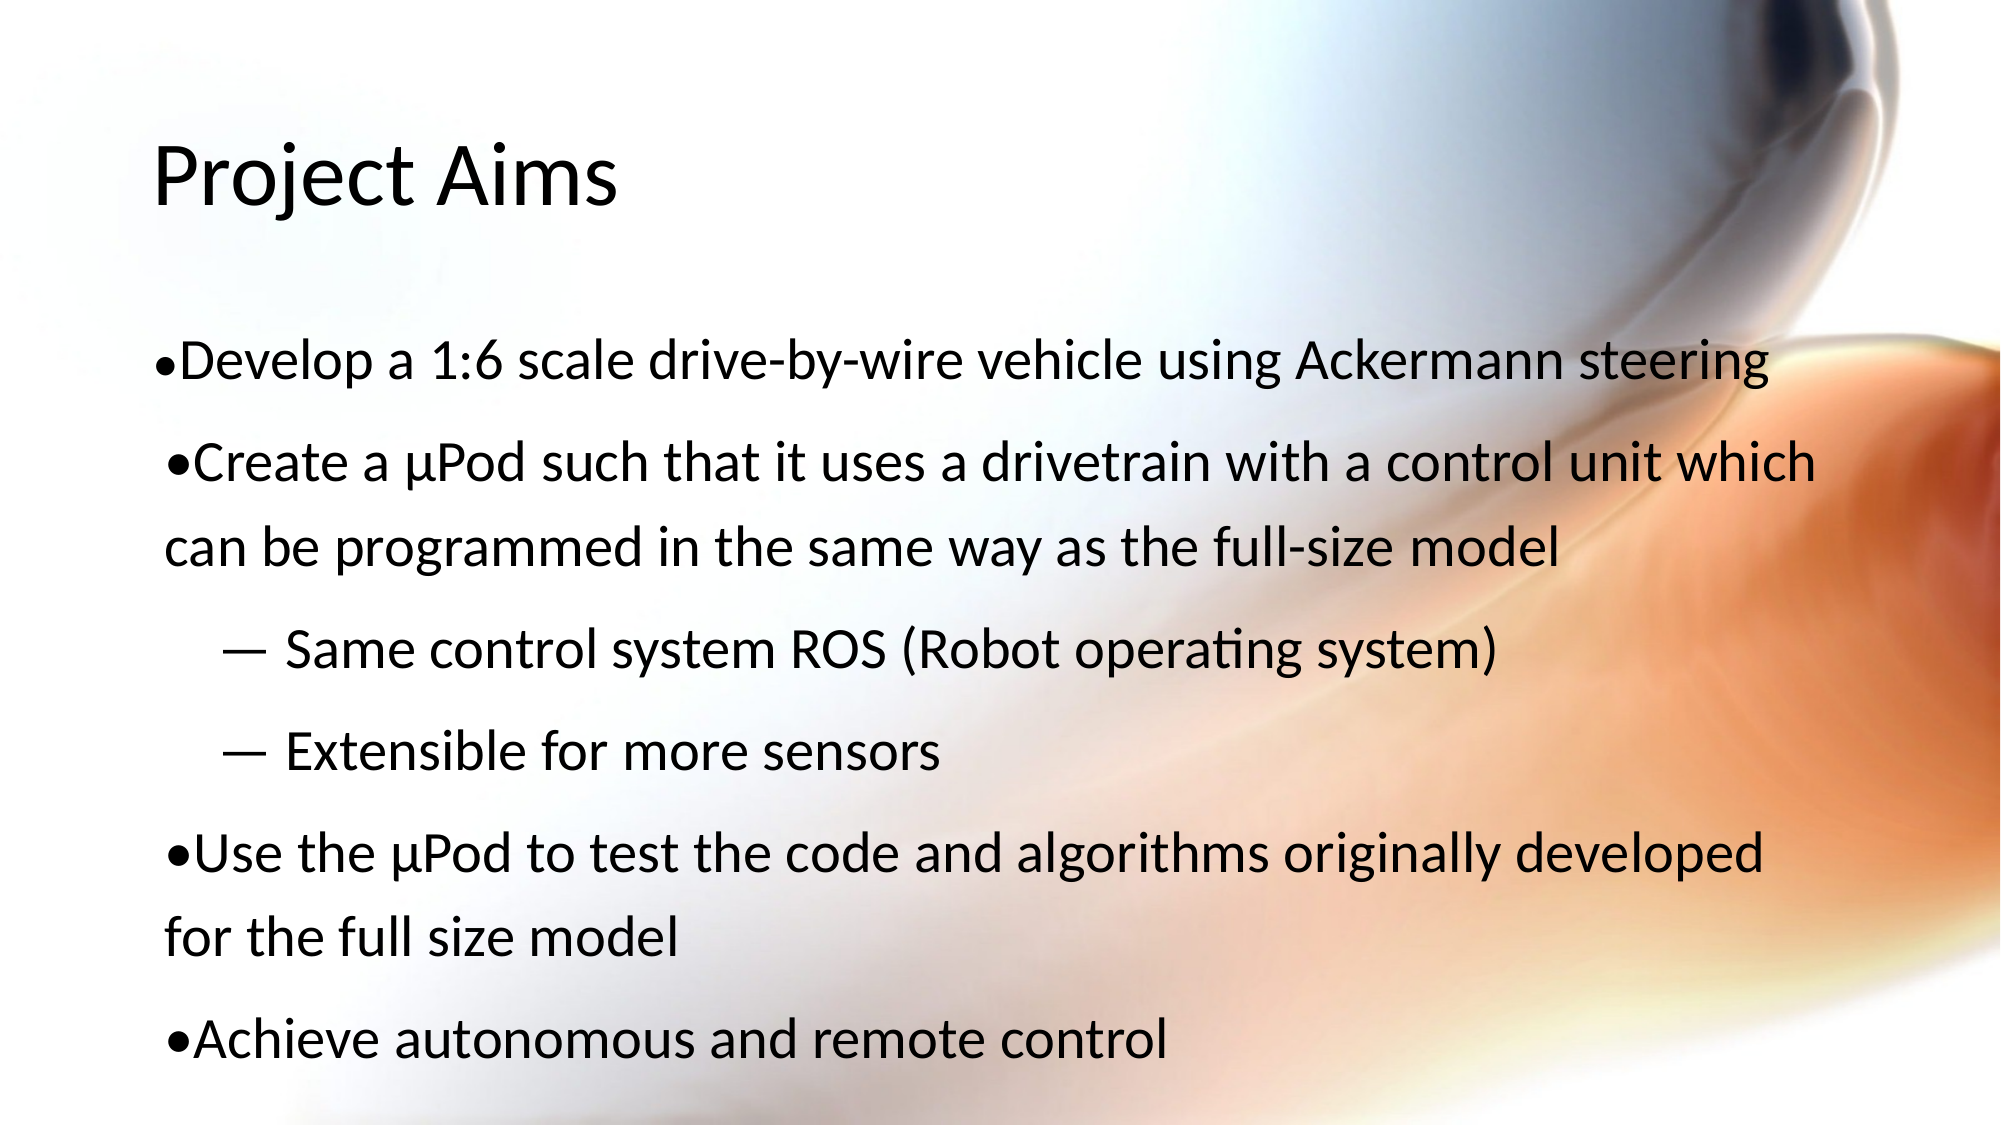

# Project Aims
•Develop a 1:6 scale drive-by-wire vehicle using Ackermann steering
•Create a μPod such that it uses a drivetrain with a control unit which can be programmed in the same way as the full-size model
     — Same control system ROS (Robot operating system)
     — Extensible for more sensors
•Use the μPod to test the code and algorithms originally developed for the full size model
•Achieve autonomous and remote control